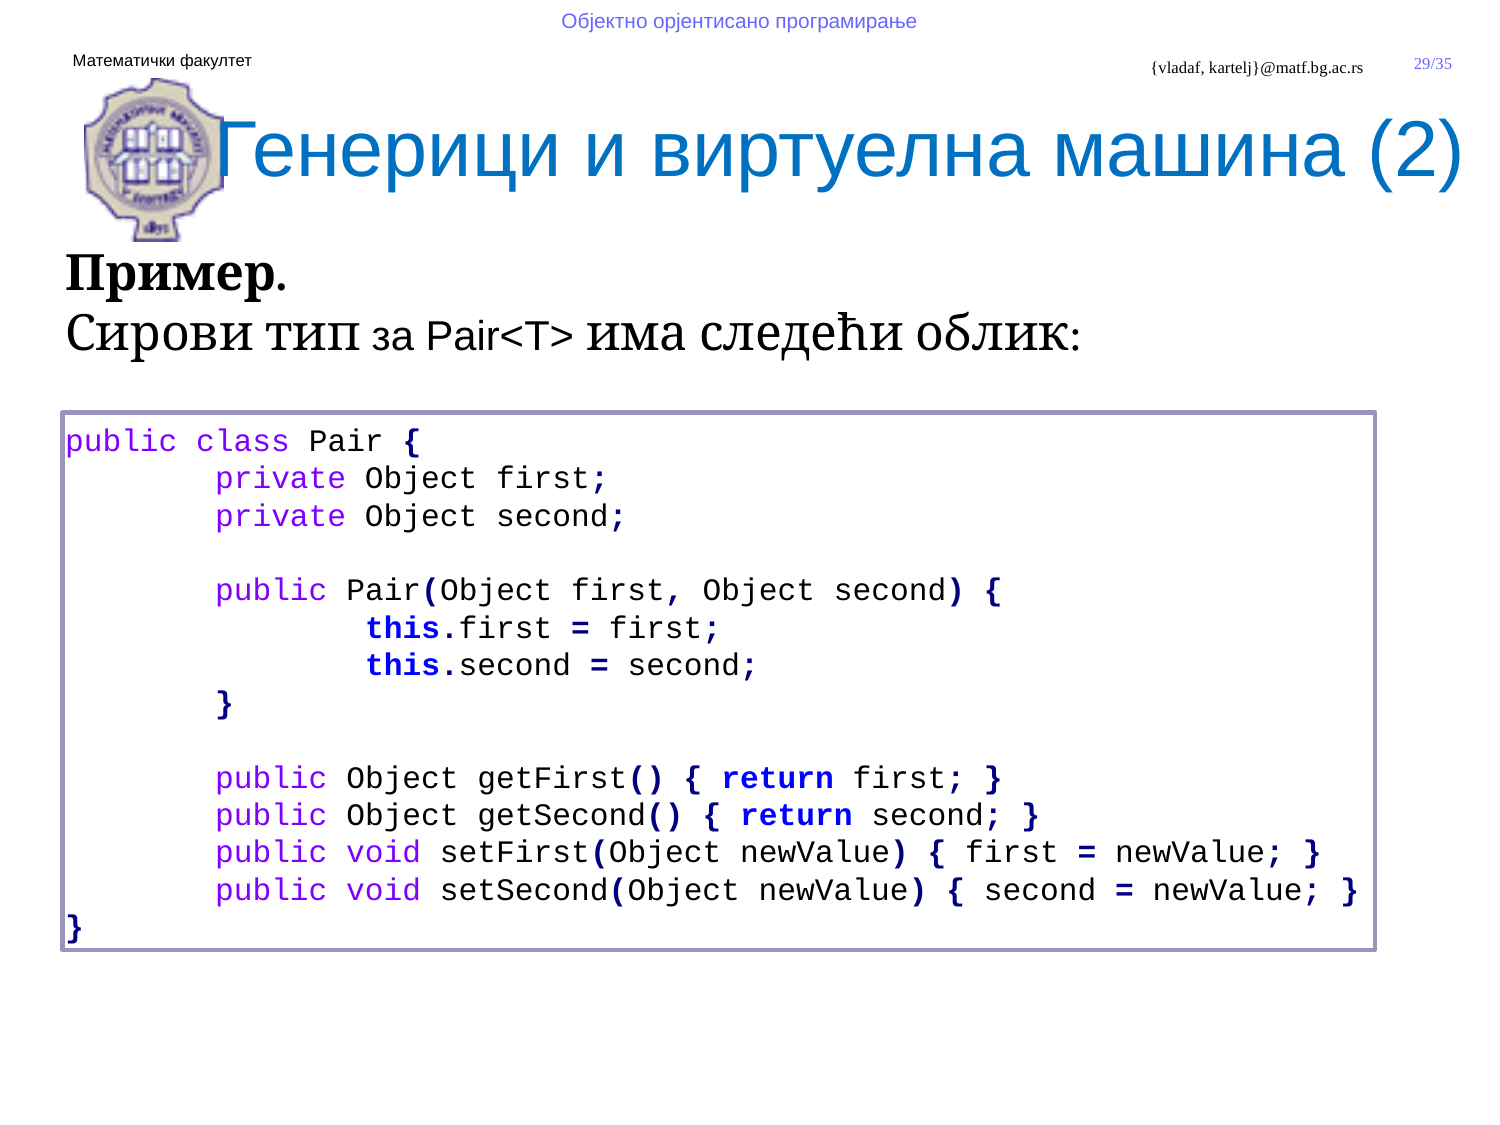

Генерици и виртуелна машина (2)
Пример.
Сирови тип за Pair<T> има следећи облик:

public class Pair {
	private Object first;
	private Object second;

	public Pair(Object first, Object second) {
		this.first = first;
		this.second = second;
	}

	public Object getFirst() { return first; }
	public Object getSecond() { return second; }
	public void setFirst(Object newValue) { first = newValue; }
	public void setSecond(Object newValue) { second = newValue; }
}